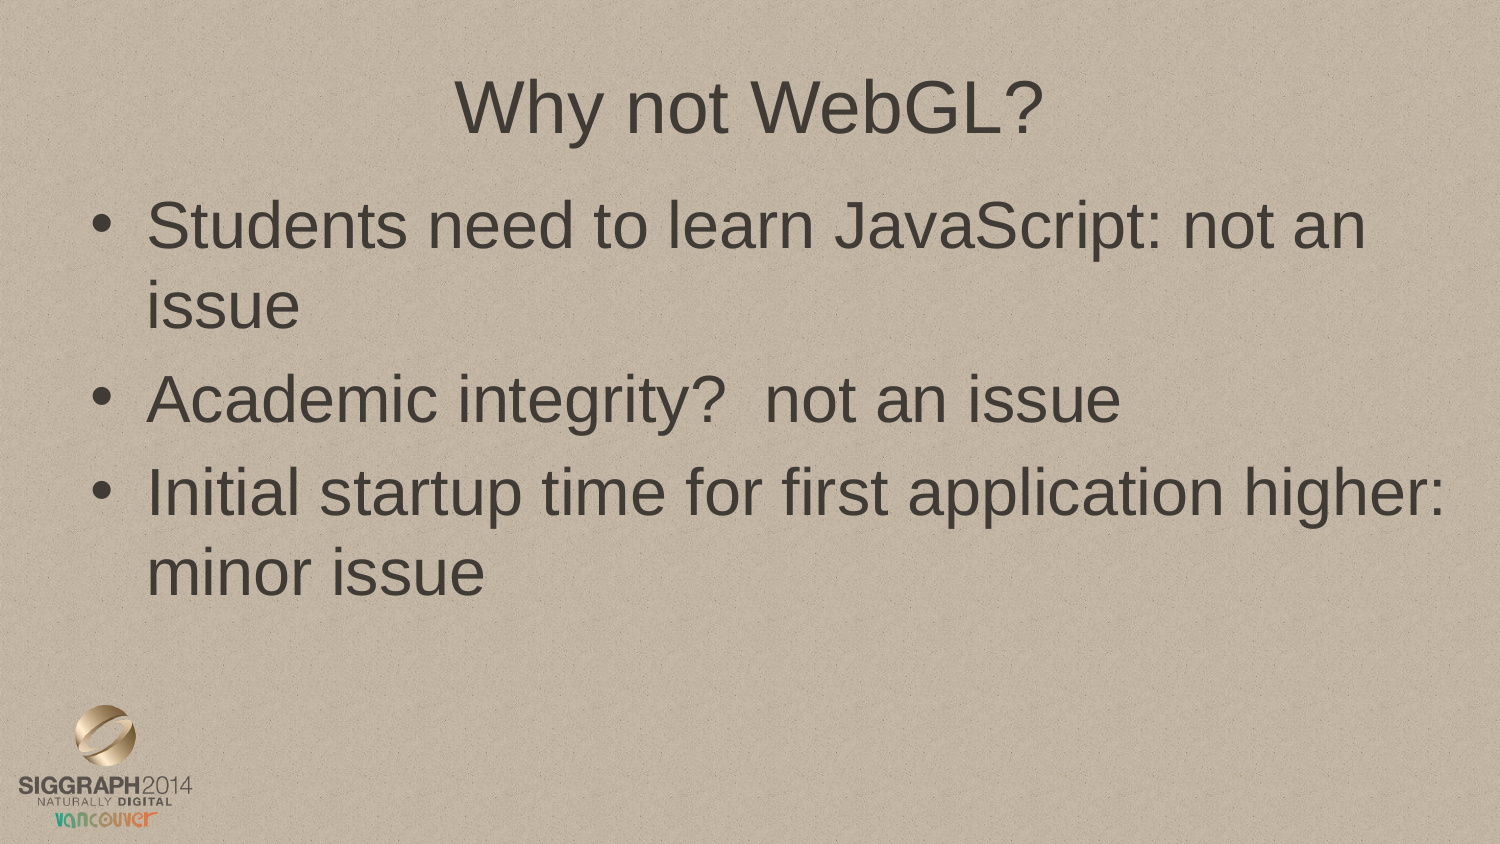

# Why not WebGL?
Students need to learn JavaScript: not an issue
Academic integrity?  not an issue
Initial startup time for first application higher: minor issue